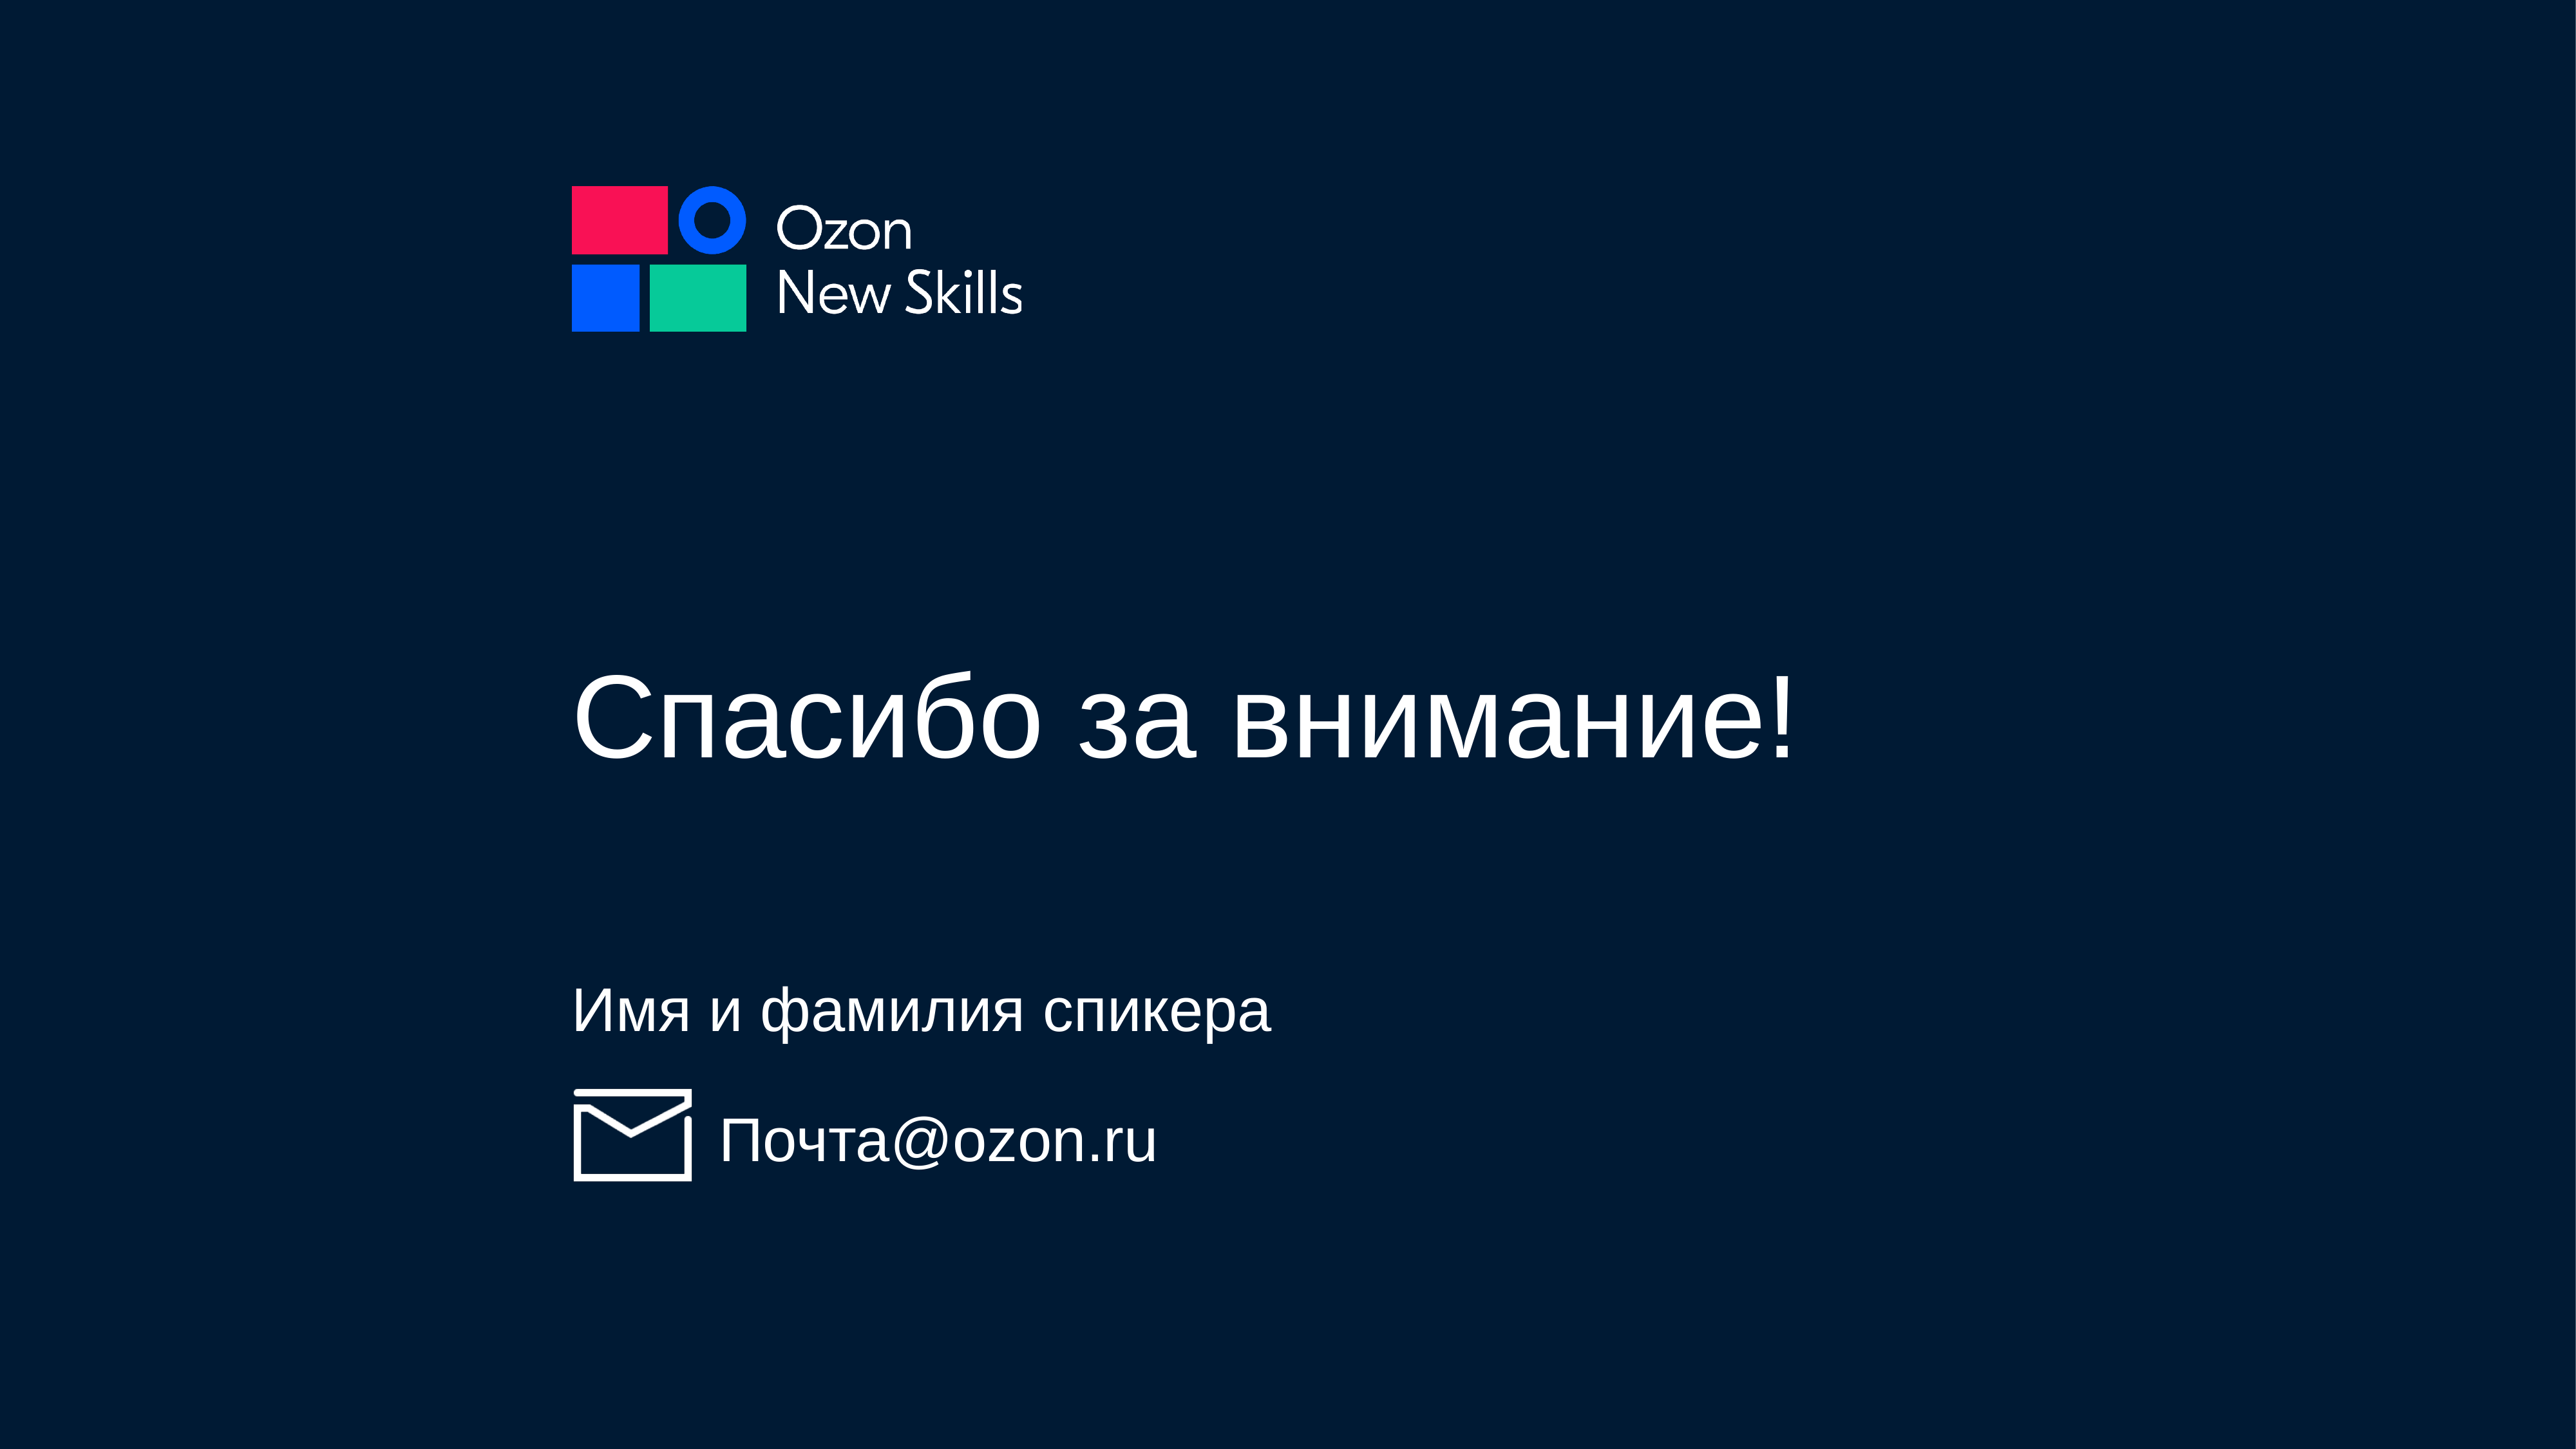

# Спасибо за внимание!
Имя и фамилия спикера

Почта@ozon.ru